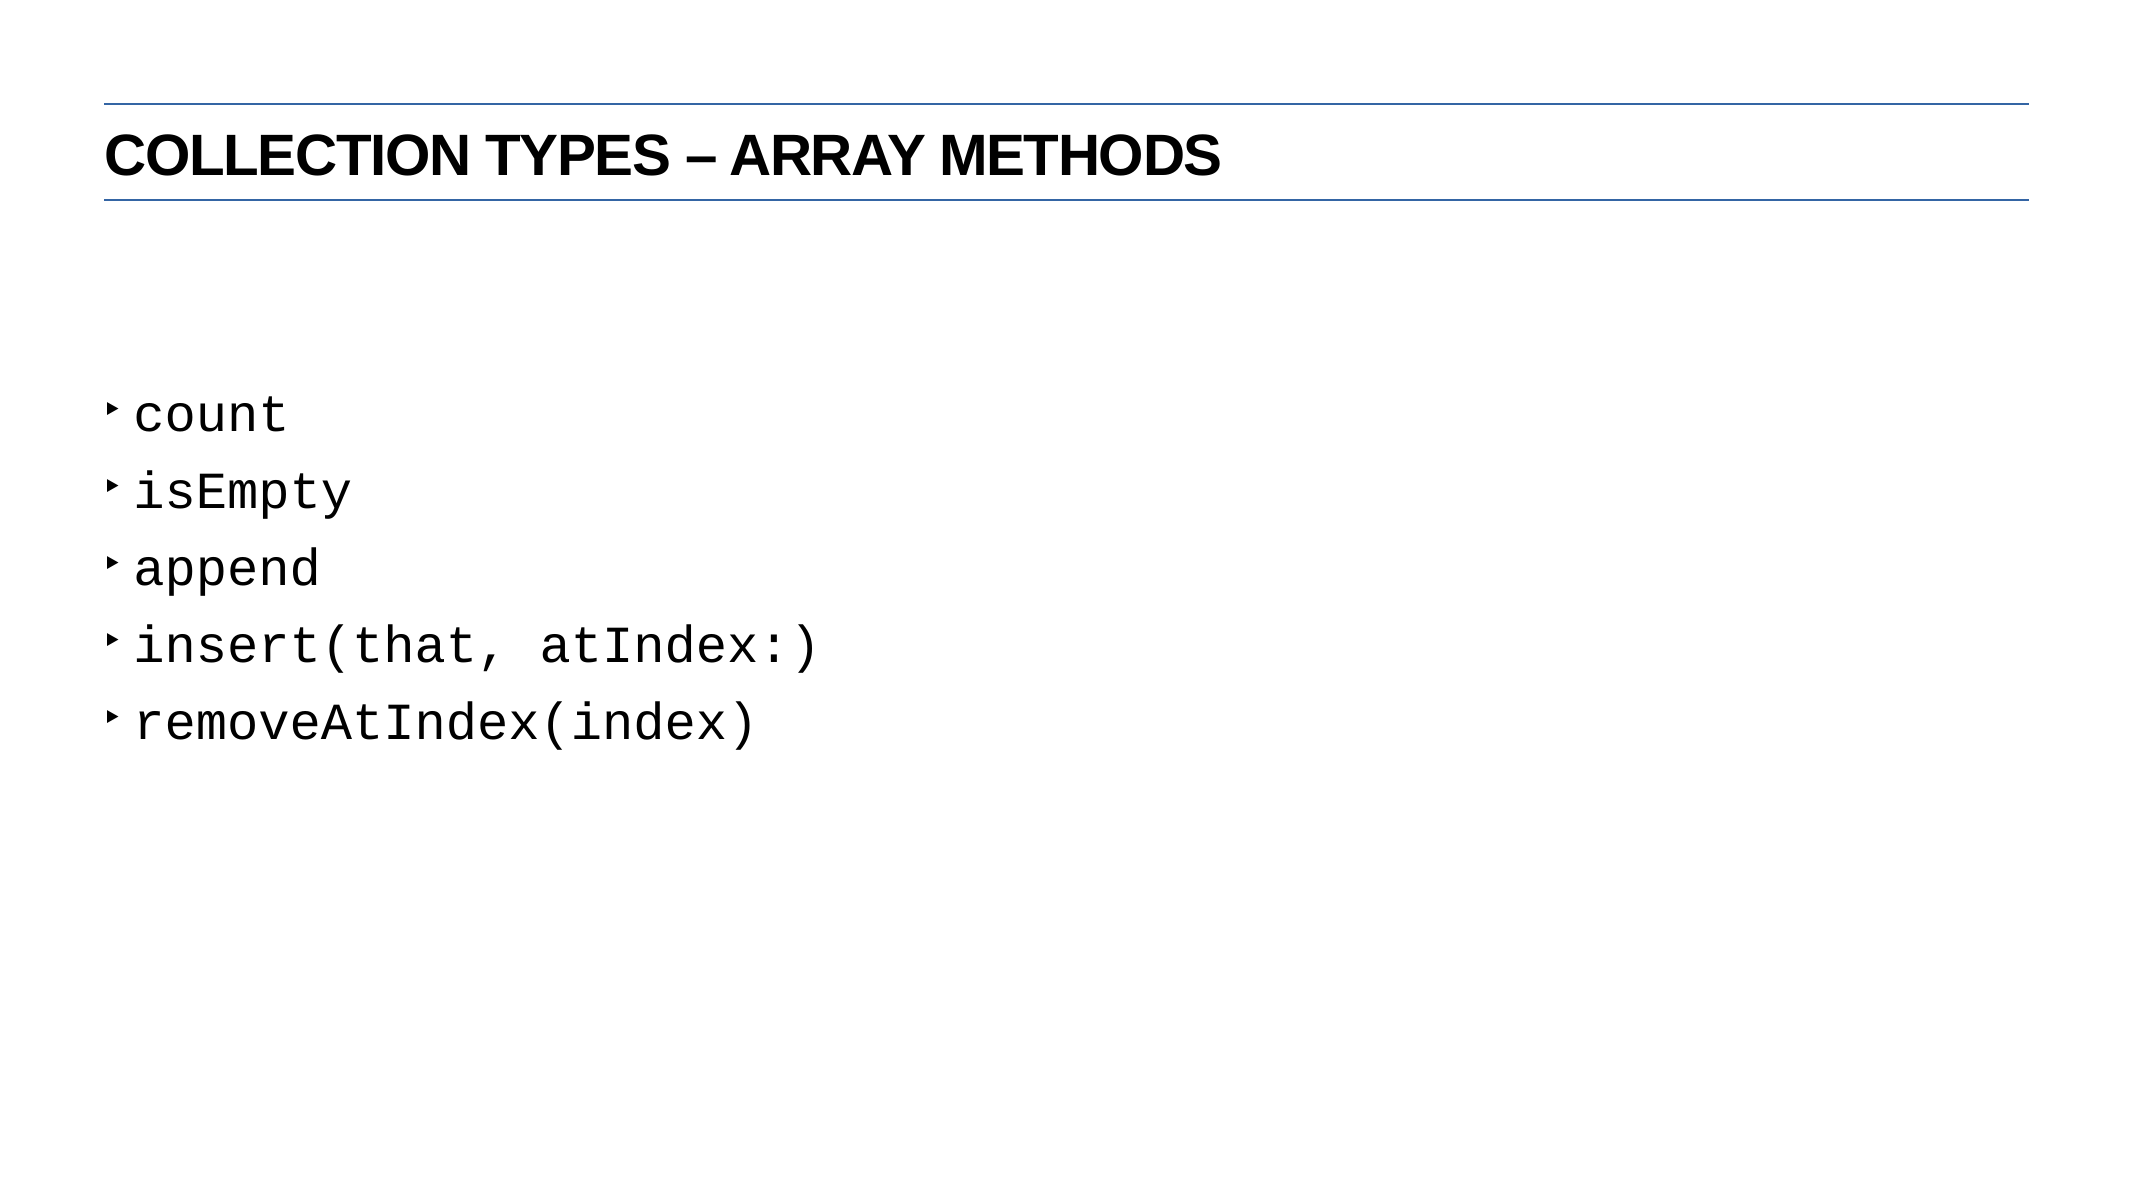

Collection types – array methods

count
isEmpty
append
insert(that, atIndex:)
removeAtIndex(index)